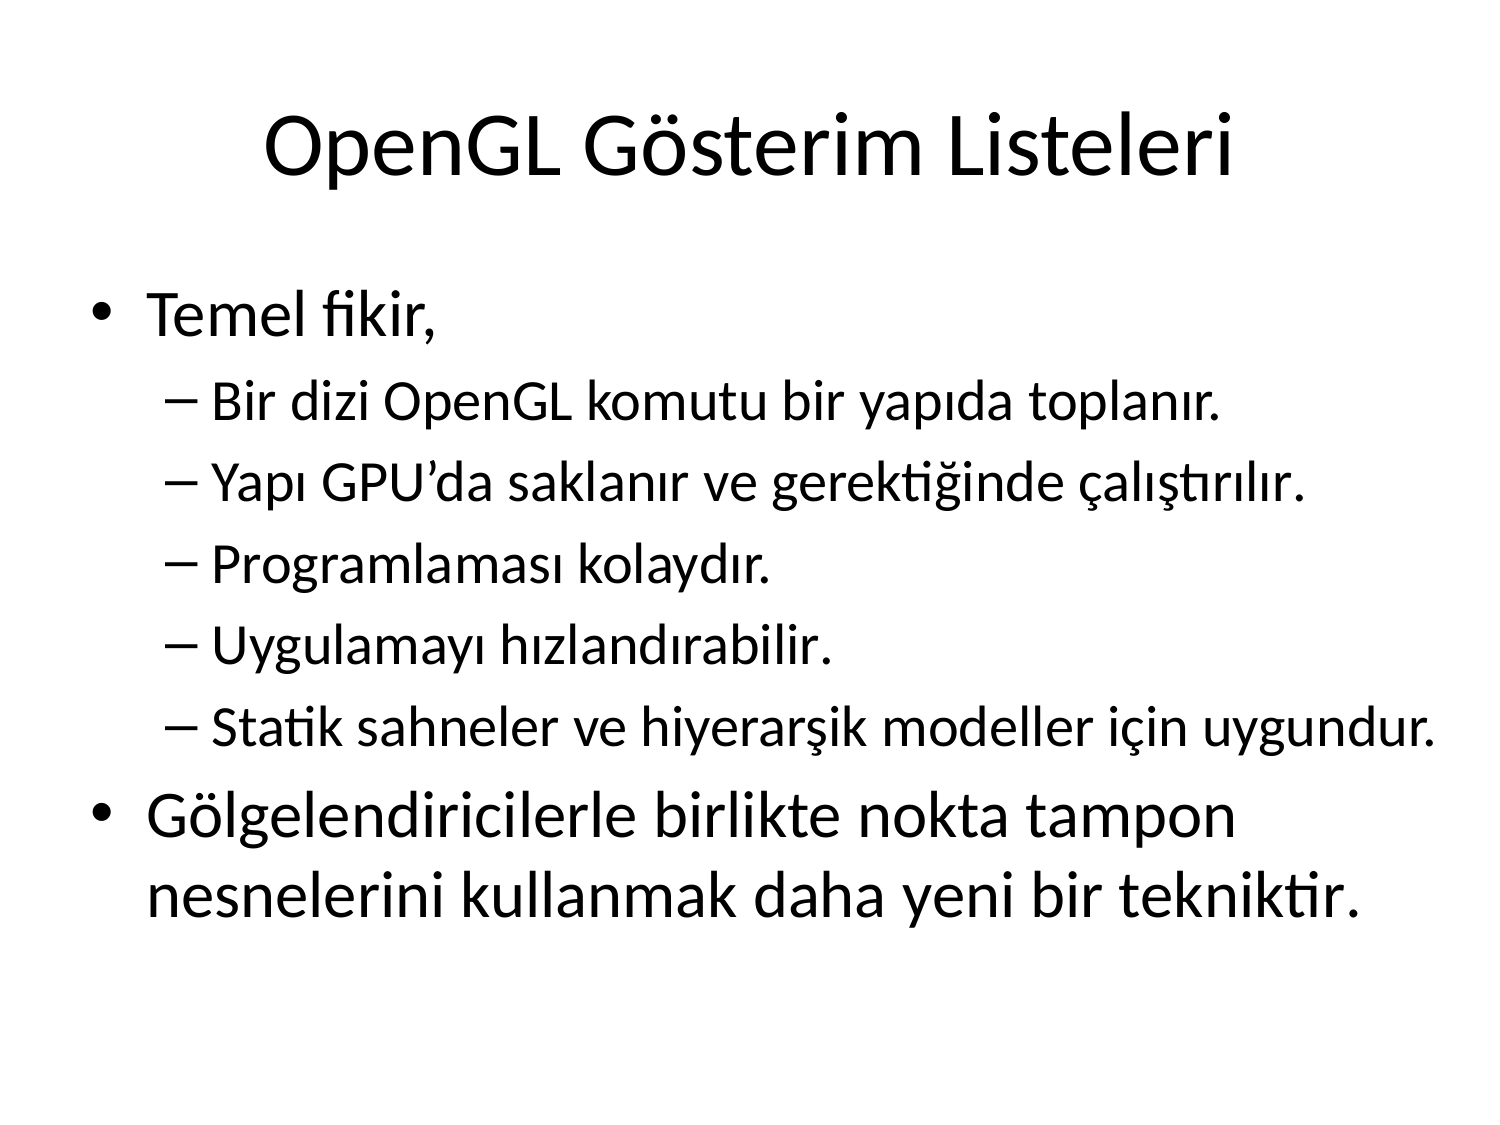

# OpenGL Gösterim Listeleri
Temel fikir,
Bir dizi OpenGL komutu bir yapıda toplanır.
Yapı GPU’da saklanır ve gerektiğinde çalıştırılır.
Programlaması kolaydır.
Uygulamayı hızlandırabilir.
Statik sahneler ve hiyerarşik modeller için uygundur.
Gölgelendiricilerle birlikte nokta tampon nesnelerini kullanmak daha yeni bir tekniktir.